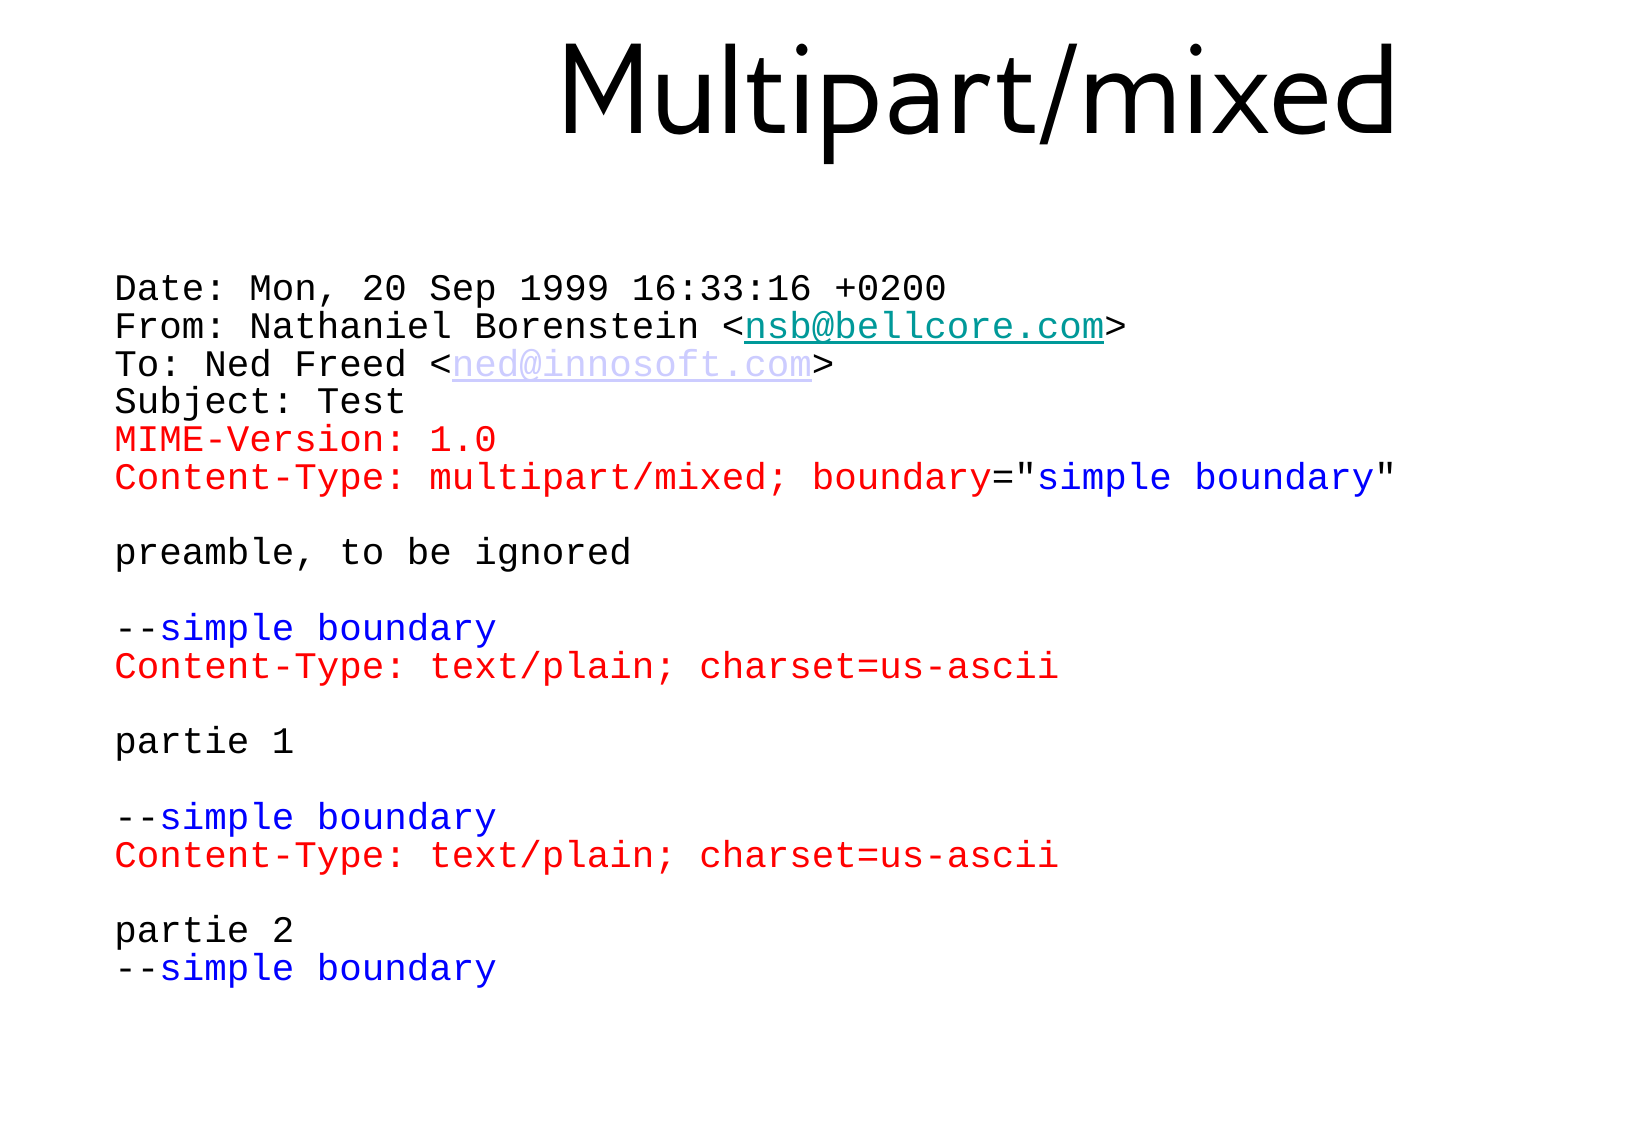

# Multipart/mixed
Date: Mon, 20 Sep 1999 16:33:16 +0200
From: Nathaniel Borenstein <nsb@bellcore.com>
To: Ned Freed <ned@innosoft.com>
Subject: Test
MIME-Version: 1.0
Content-Type: multipart/mixed; boundary="simple boundary"

preamble, to be ignored

--simple boundary
Content-Type: text/plain; charset=us-ascii

partie 1

--simple boundary
Content-Type: text/plain; charset=us-ascii

partie 2
--simple boundary